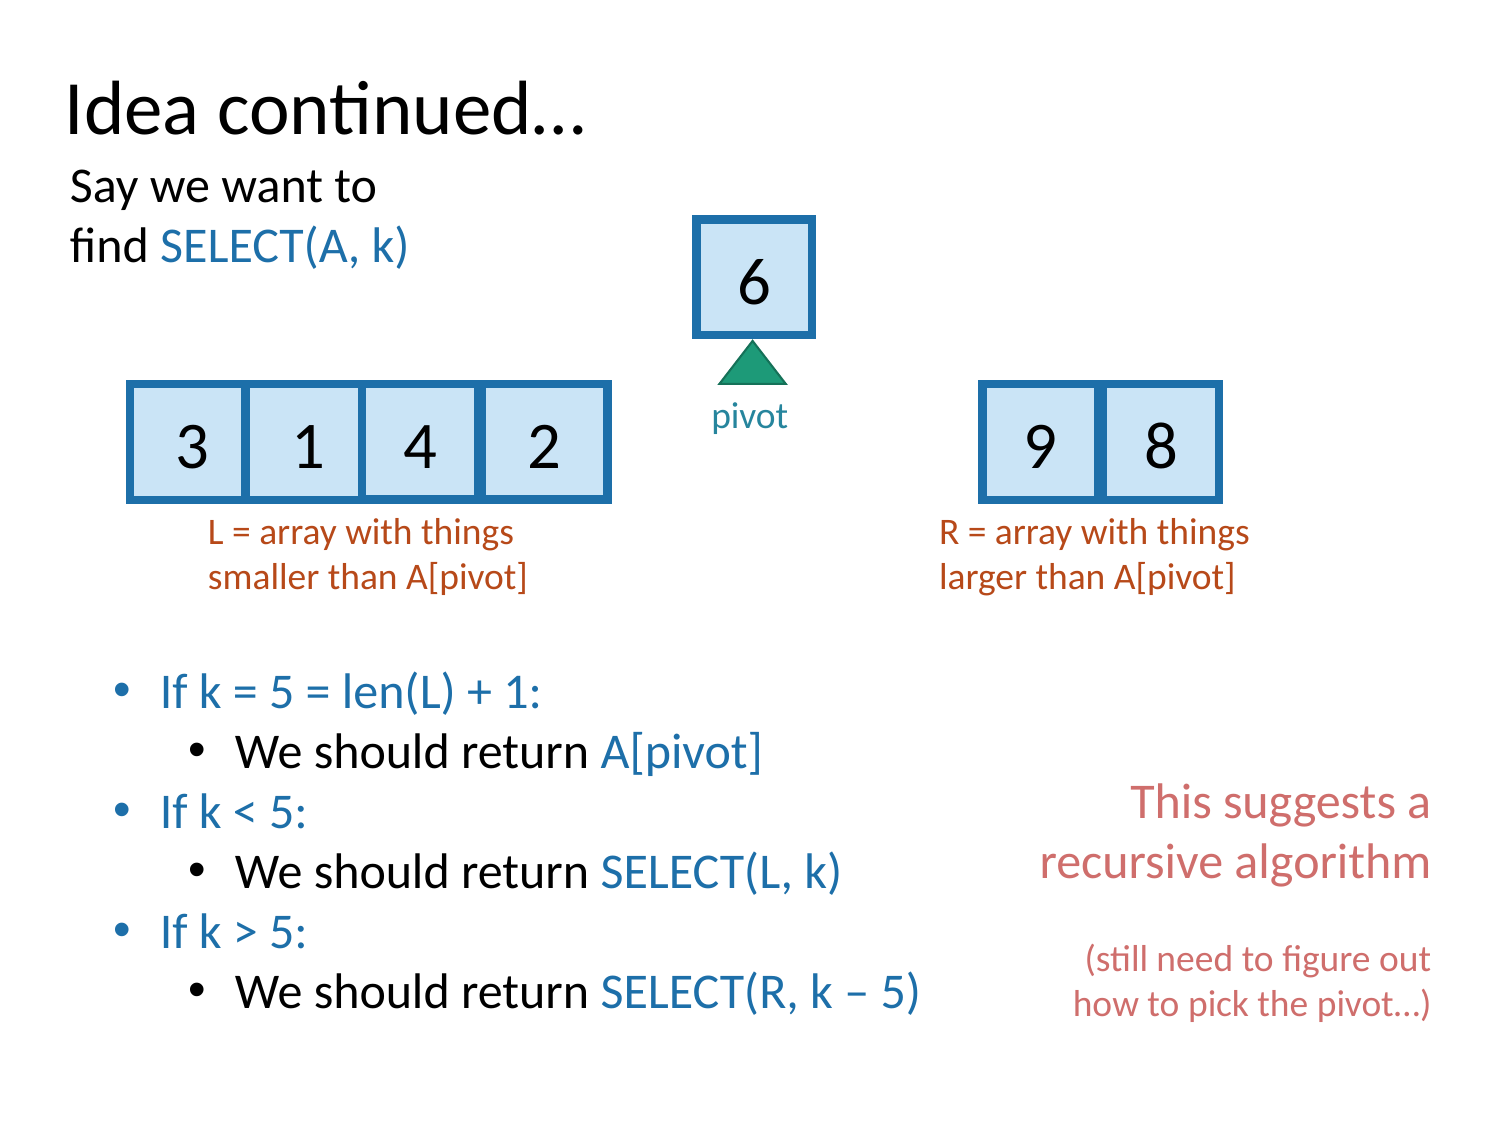

# Idea continued…
Say we want to find SELECT(A, k)
6

4
2
pivot
3
1
9
8
R = array with things larger than A[pivot]
L = array with things smaller than A[pivot]
If k = 5 = len(L) + 1:
We should return A[pivot]
If k < 5:
We should return SELECT(L, k)
If k > 5:
We should return SELECT(R, k – 5)
This suggests a recursive algorithm

(still need to figure out how to pick the pivot…)